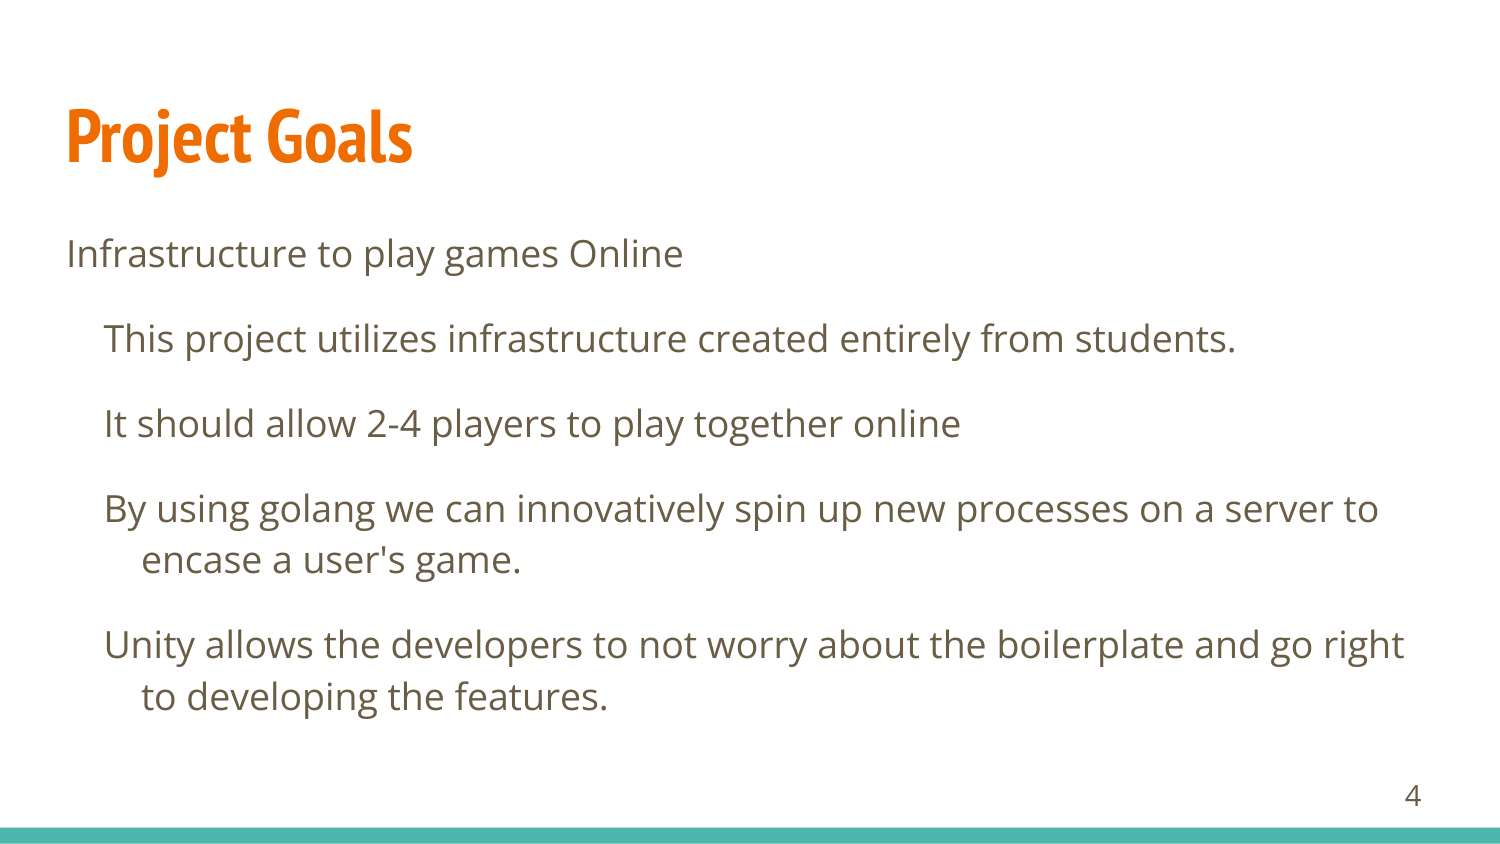

# Project Goals
Infrastructure to play games Online
This project utilizes infrastructure created entirely from students.
It should allow 2-4 players to play together online
By using golang we can innovatively spin up new processes on a server to encase a user's game.
Unity allows the developers to not worry about the boilerplate and go right to developing the features.
4